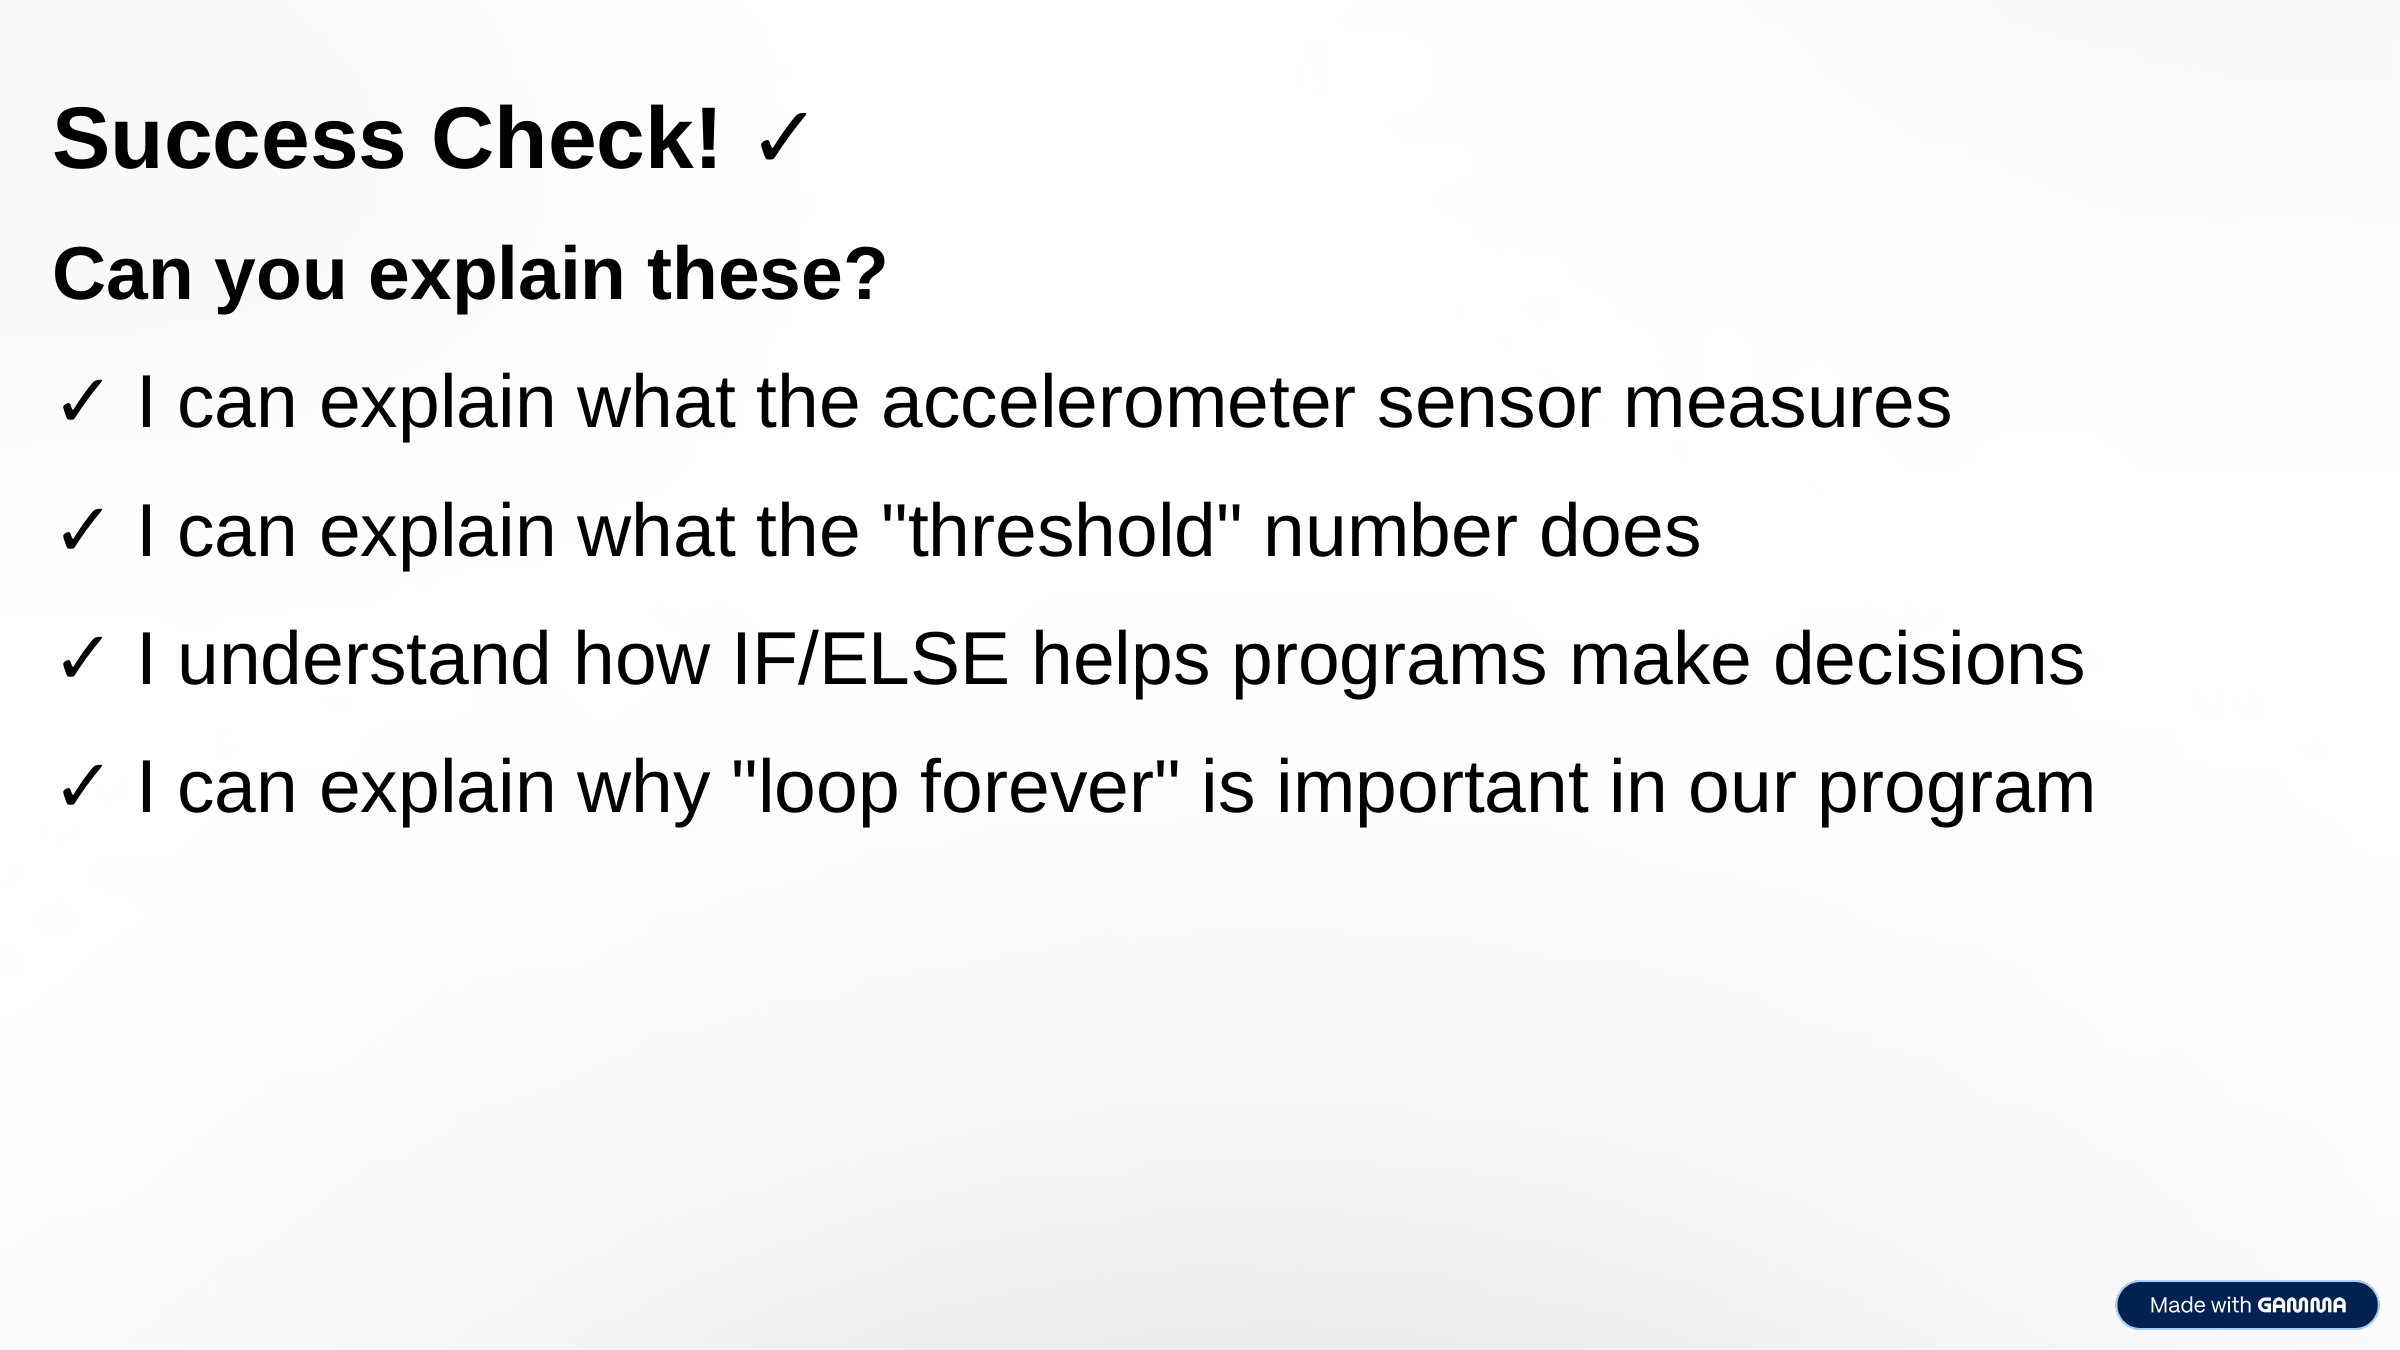

Success Check! ✓
Can you explain these?
✓ I can explain what the accelerometer sensor measures
✓ I can explain what the "threshold" number does
✓ I understand how IF/ELSE helps programs make decisions
✓ I can explain why "loop forever" is important in our program